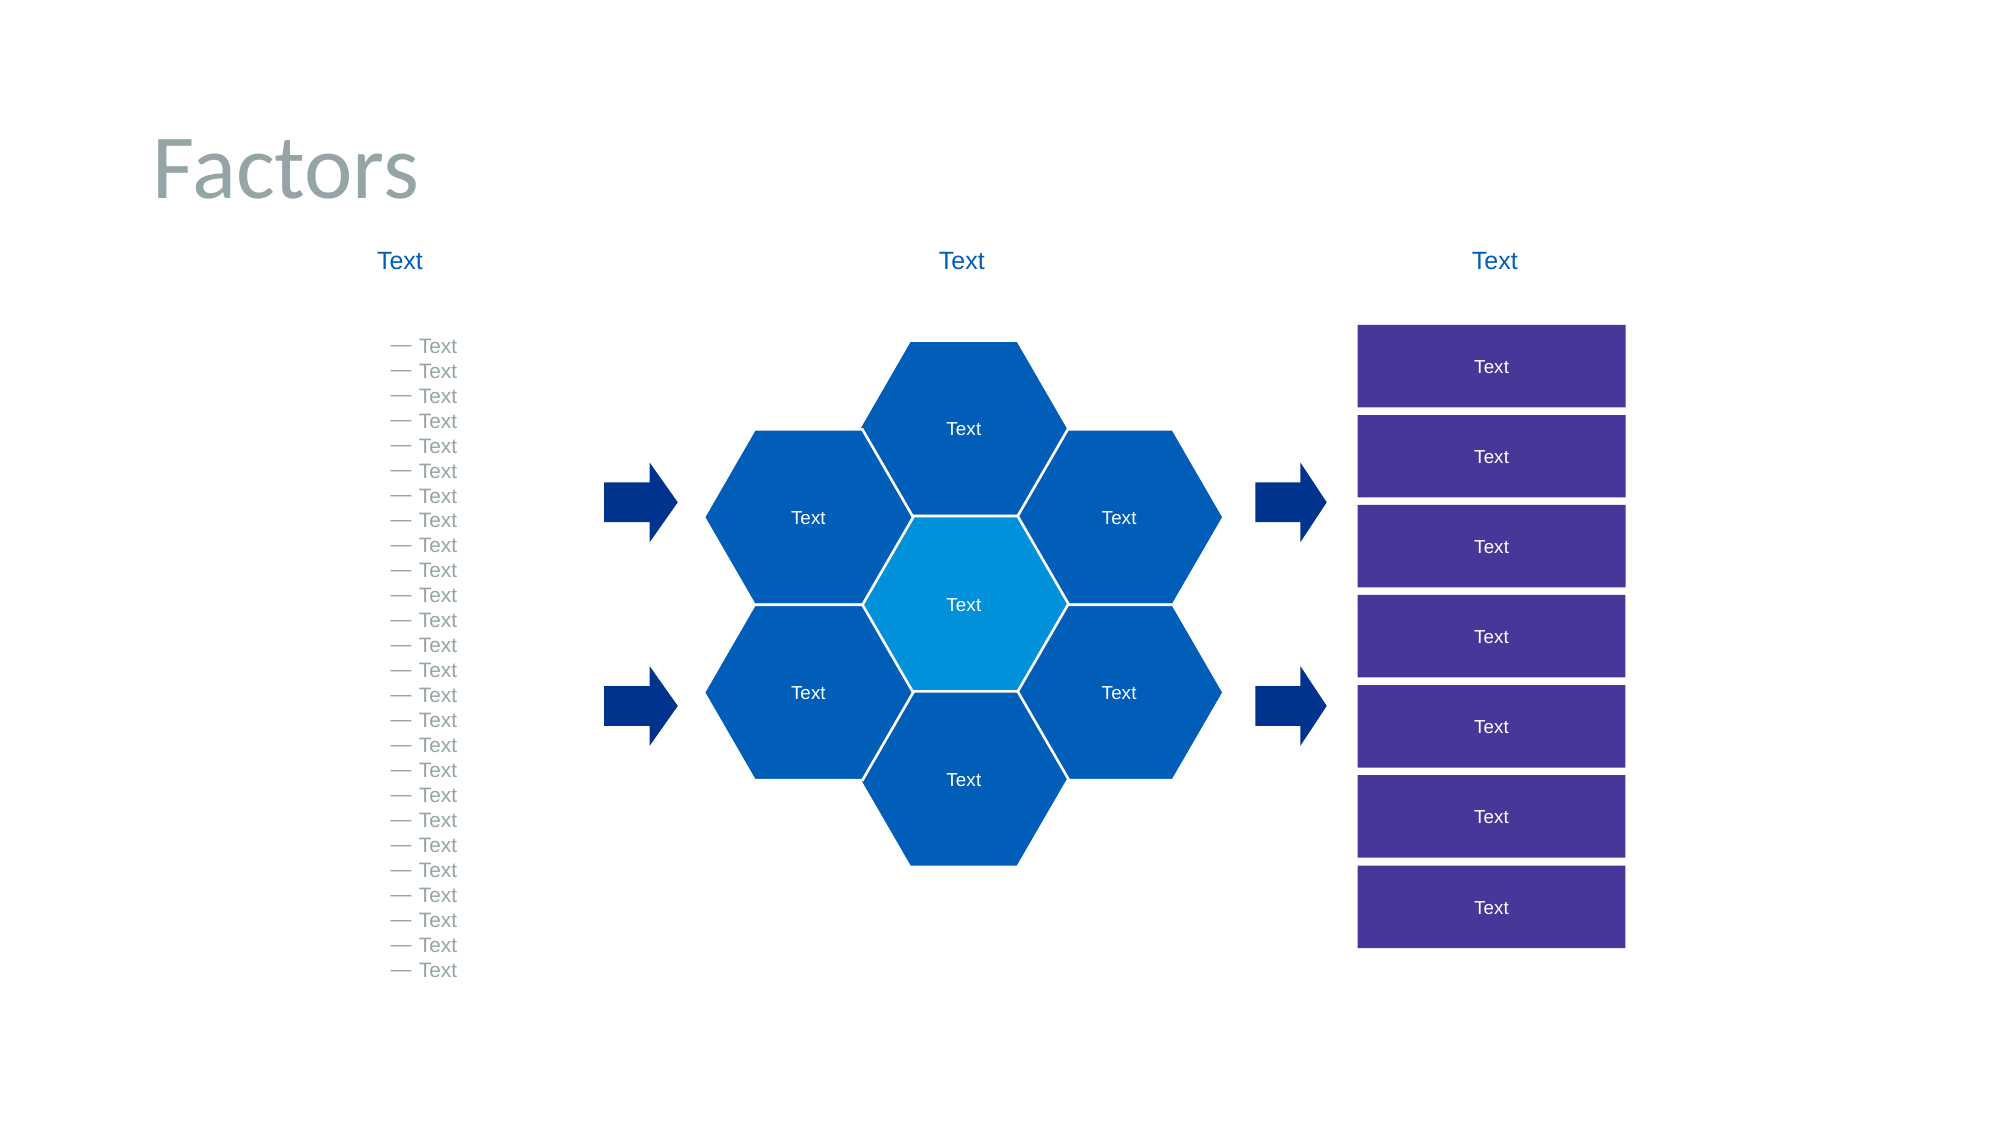

# Factors
Text
Text
Text
Text
Text
Text
Text
Text
Text
Text
Text
Text
Text
Text
Text
Text
Text
Text
Text
Text
Text
Text
Text
Text
Text
Text
Text
Text
Text
Text
Text
Text
Text
Text

Text
Text
Text
Text
Text
Text
Text
Text
Text